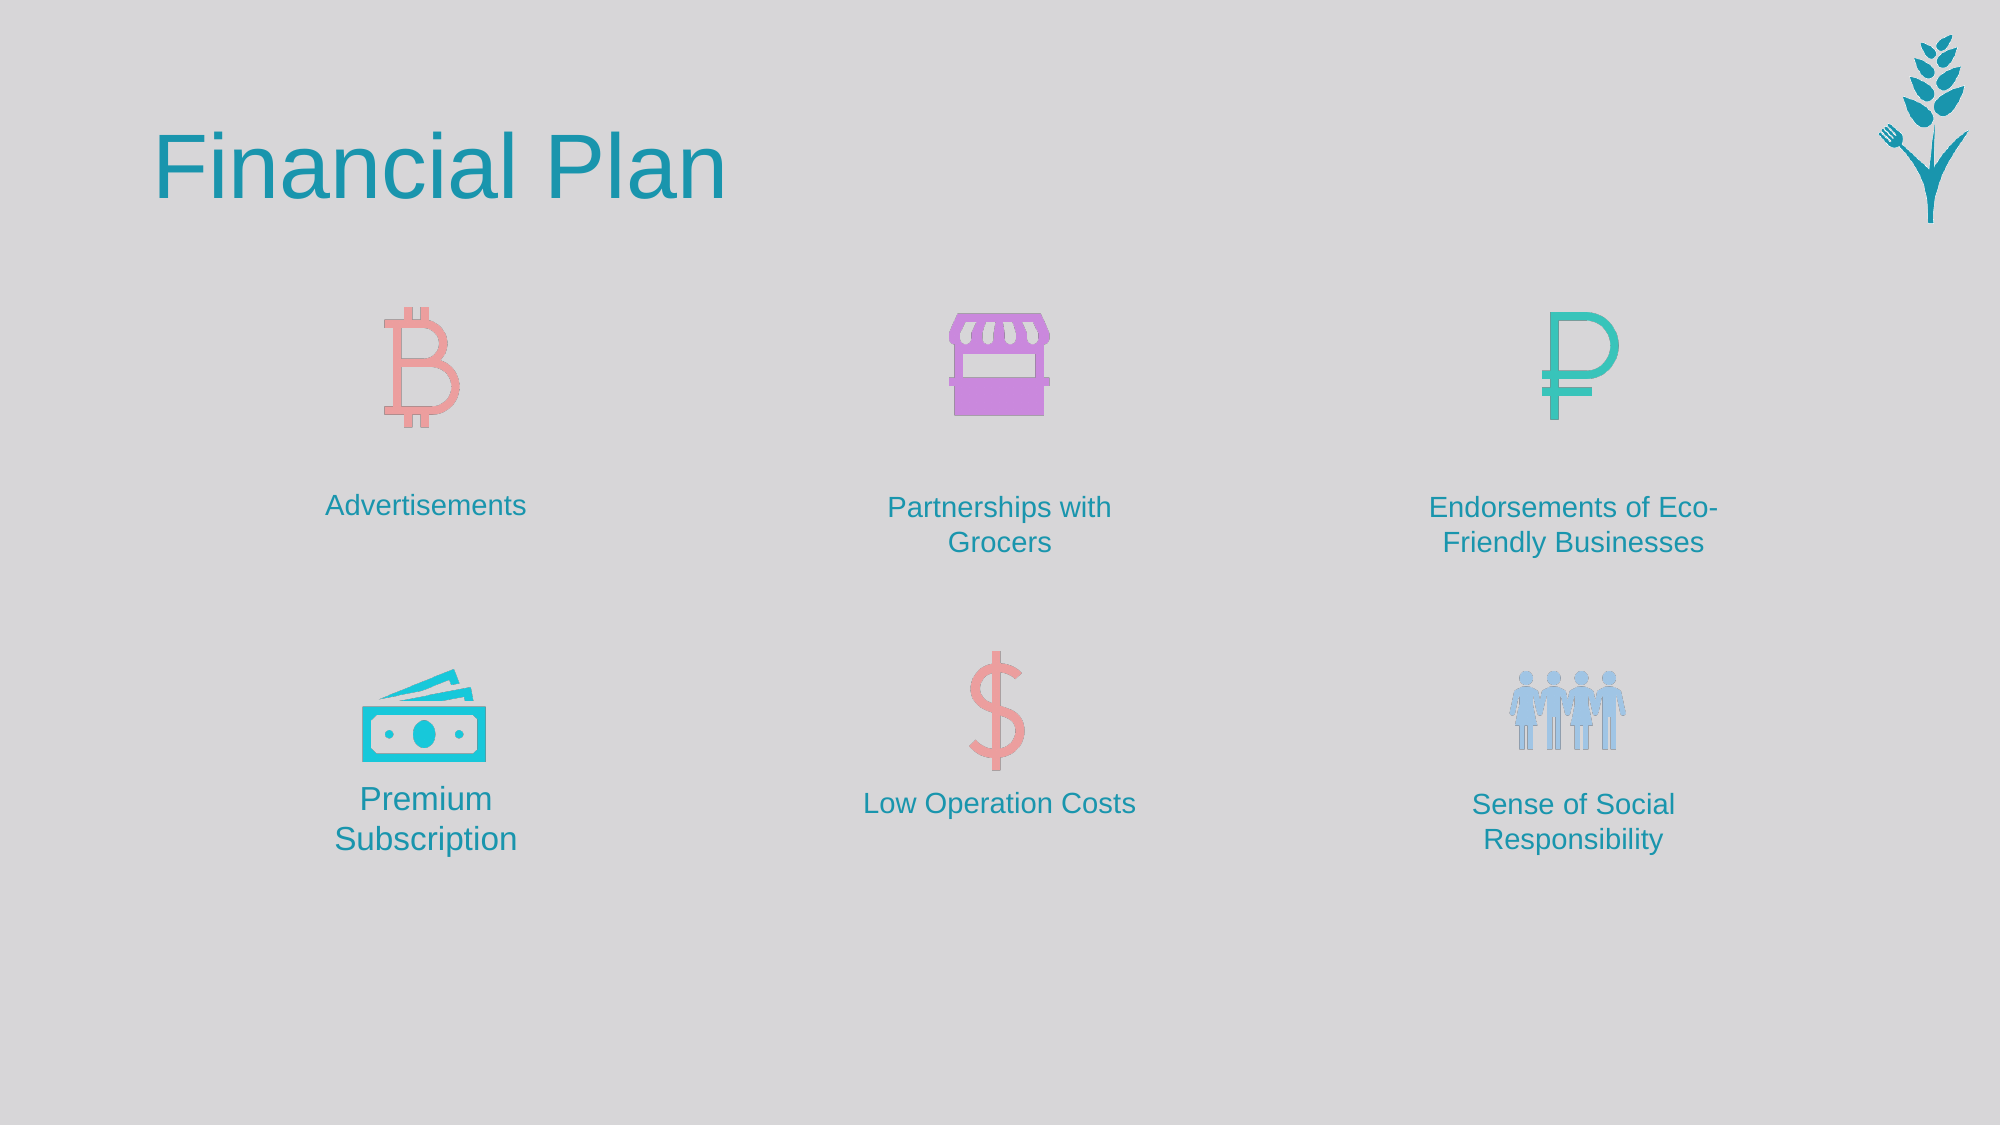

# Financial Plan

Partnerships with Grocers

Endorsements of Eco-Friendly Businesses

Advertisements

Sense of Social Responsibility

Low Operation Costs

Premium Subscription